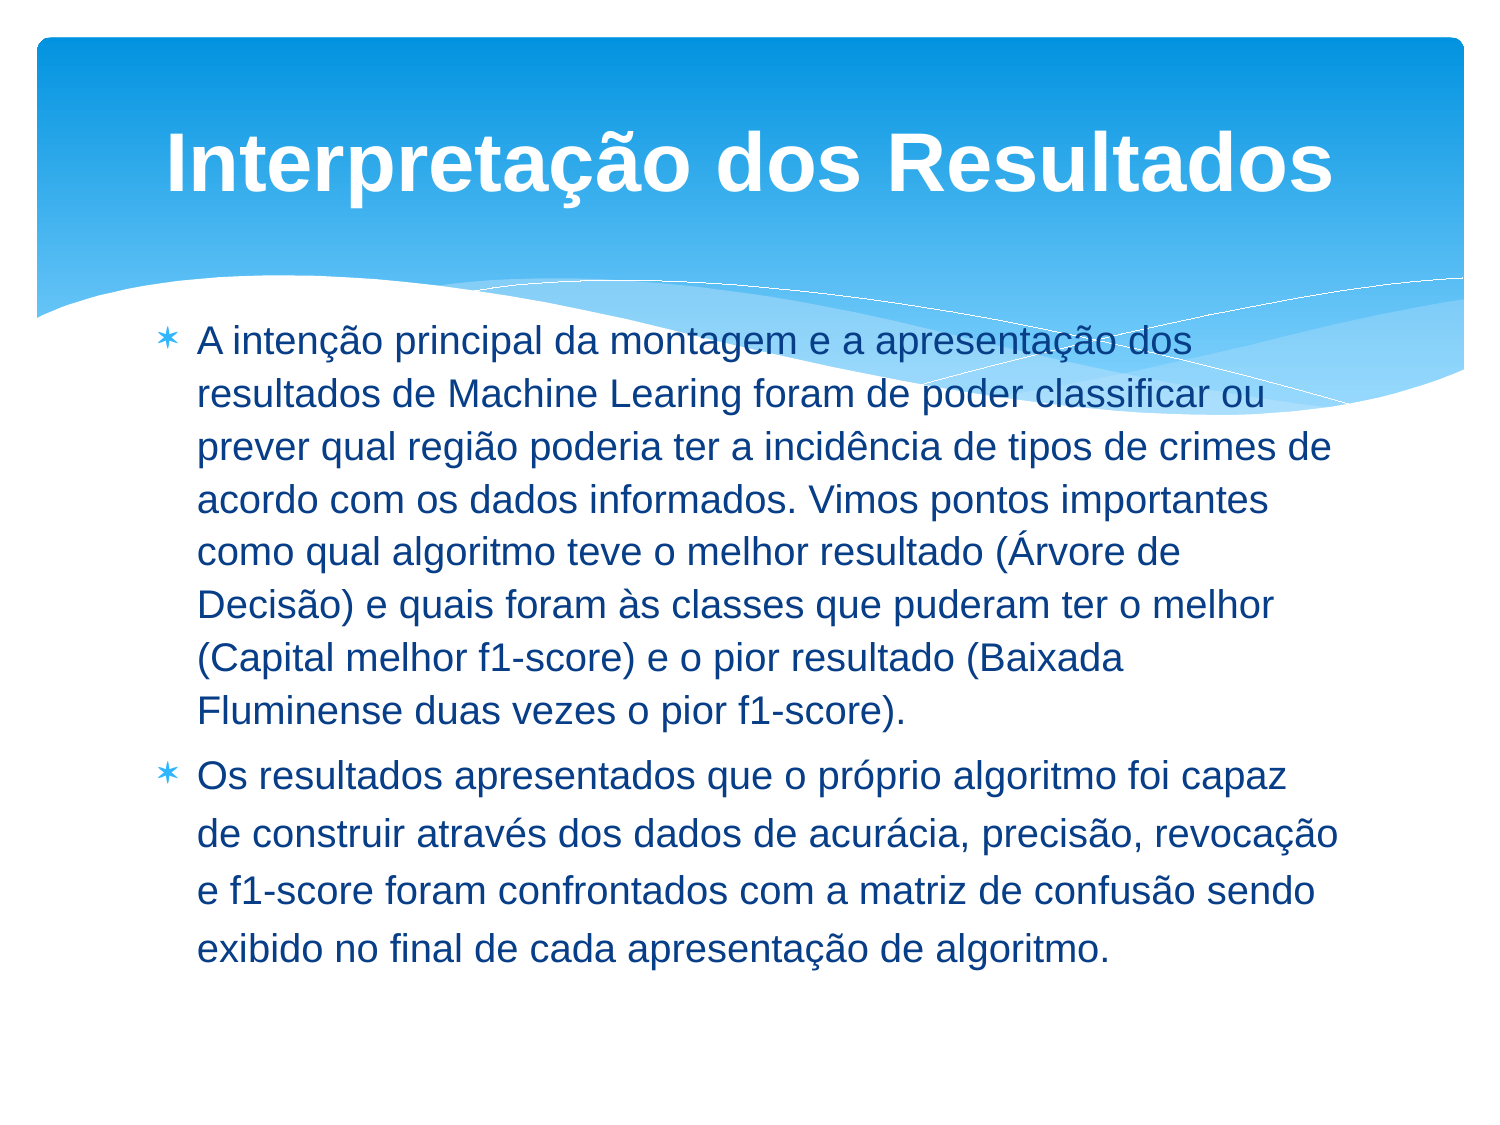

# Interpretação dos Resultados
A intenção principal da montagem e a apresentação dos resultados de Machine Learing foram de poder classificar ou prever qual região poderia ter a incidência de tipos de crimes de acordo com os dados informados. Vimos pontos importantes como qual algoritmo teve o melhor resultado (Árvore de Decisão) e quais foram às classes que puderam ter o melhor (Capital melhor f1-score) e o pior resultado (Baixada Fluminense duas vezes o pior f1-score).
Os resultados apresentados que o próprio algoritmo foi capaz de construir através dos dados de acurácia, precisão, revocação e f1-score foram confrontados com a matriz de confusão sendo exibido no final de cada apresentação de algoritmo.